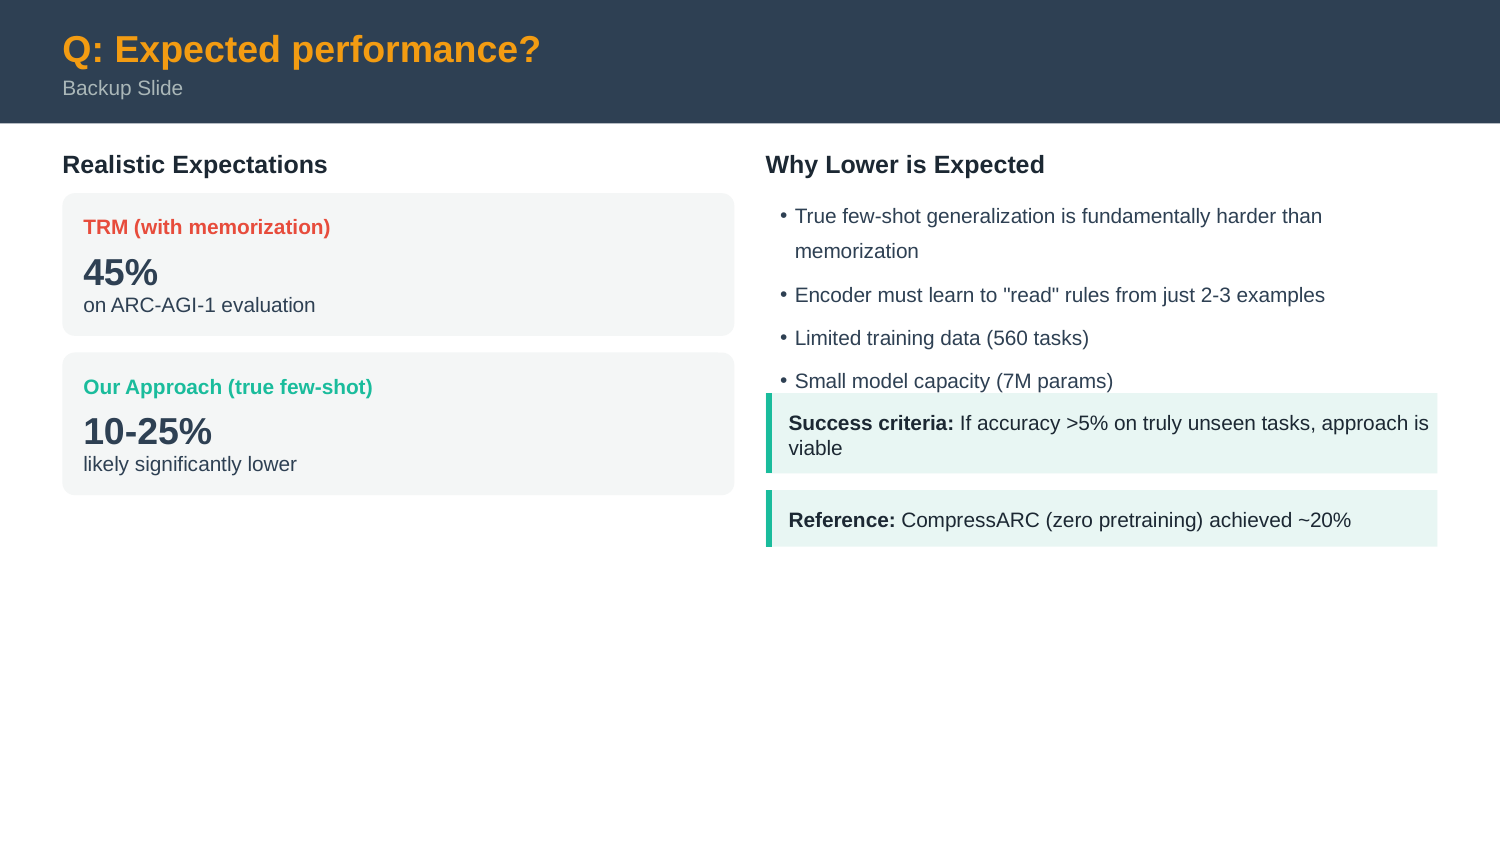

Q: Expected performance?
Backup Slide
Realistic Expectations
Why Lower is Expected

True few-shot generalization is fundamentally harder than memorization
Encoder must learn to "read" rules from just 2-3 examples
Limited training data (560 tasks)
Small model capacity (7M params)
TRM (with memorization)
45%
on ARC-AGI-1 evaluation

Our Approach (true few-shot)

10-25%
Success criteria: If accuracy >5% on truly unseen tasks, approach is viable
likely significantly lower

Reference: CompressARC (zero pretraining) achieved ~20%